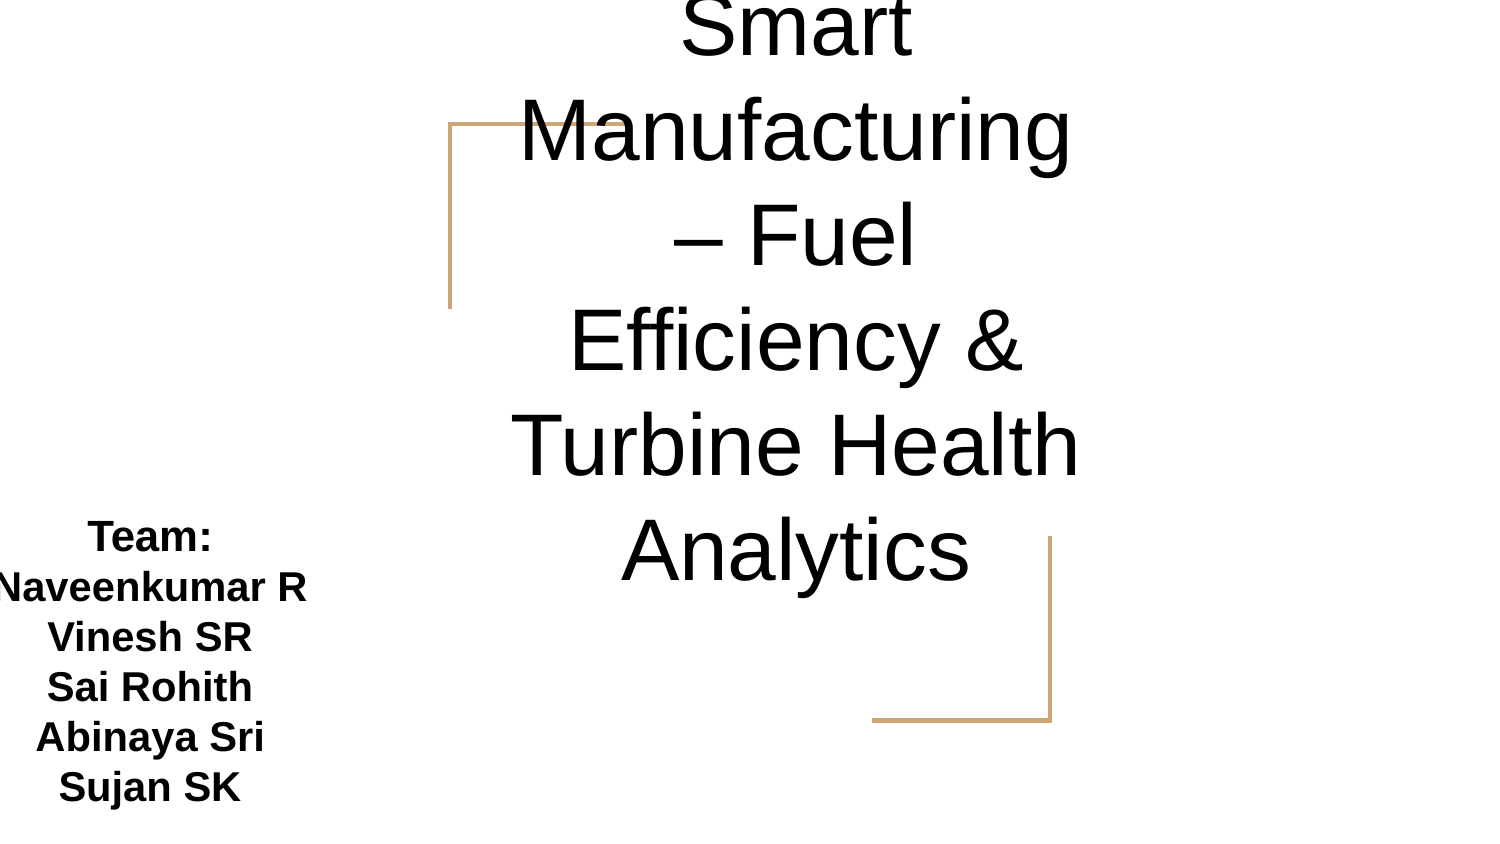

# Smart Manufacturing – Fuel Efficiency & Turbine Health Analytics
Team:
Naveenkumar R
Vinesh SR
Sai Rohith
Abinaya Sri
Sujan SK